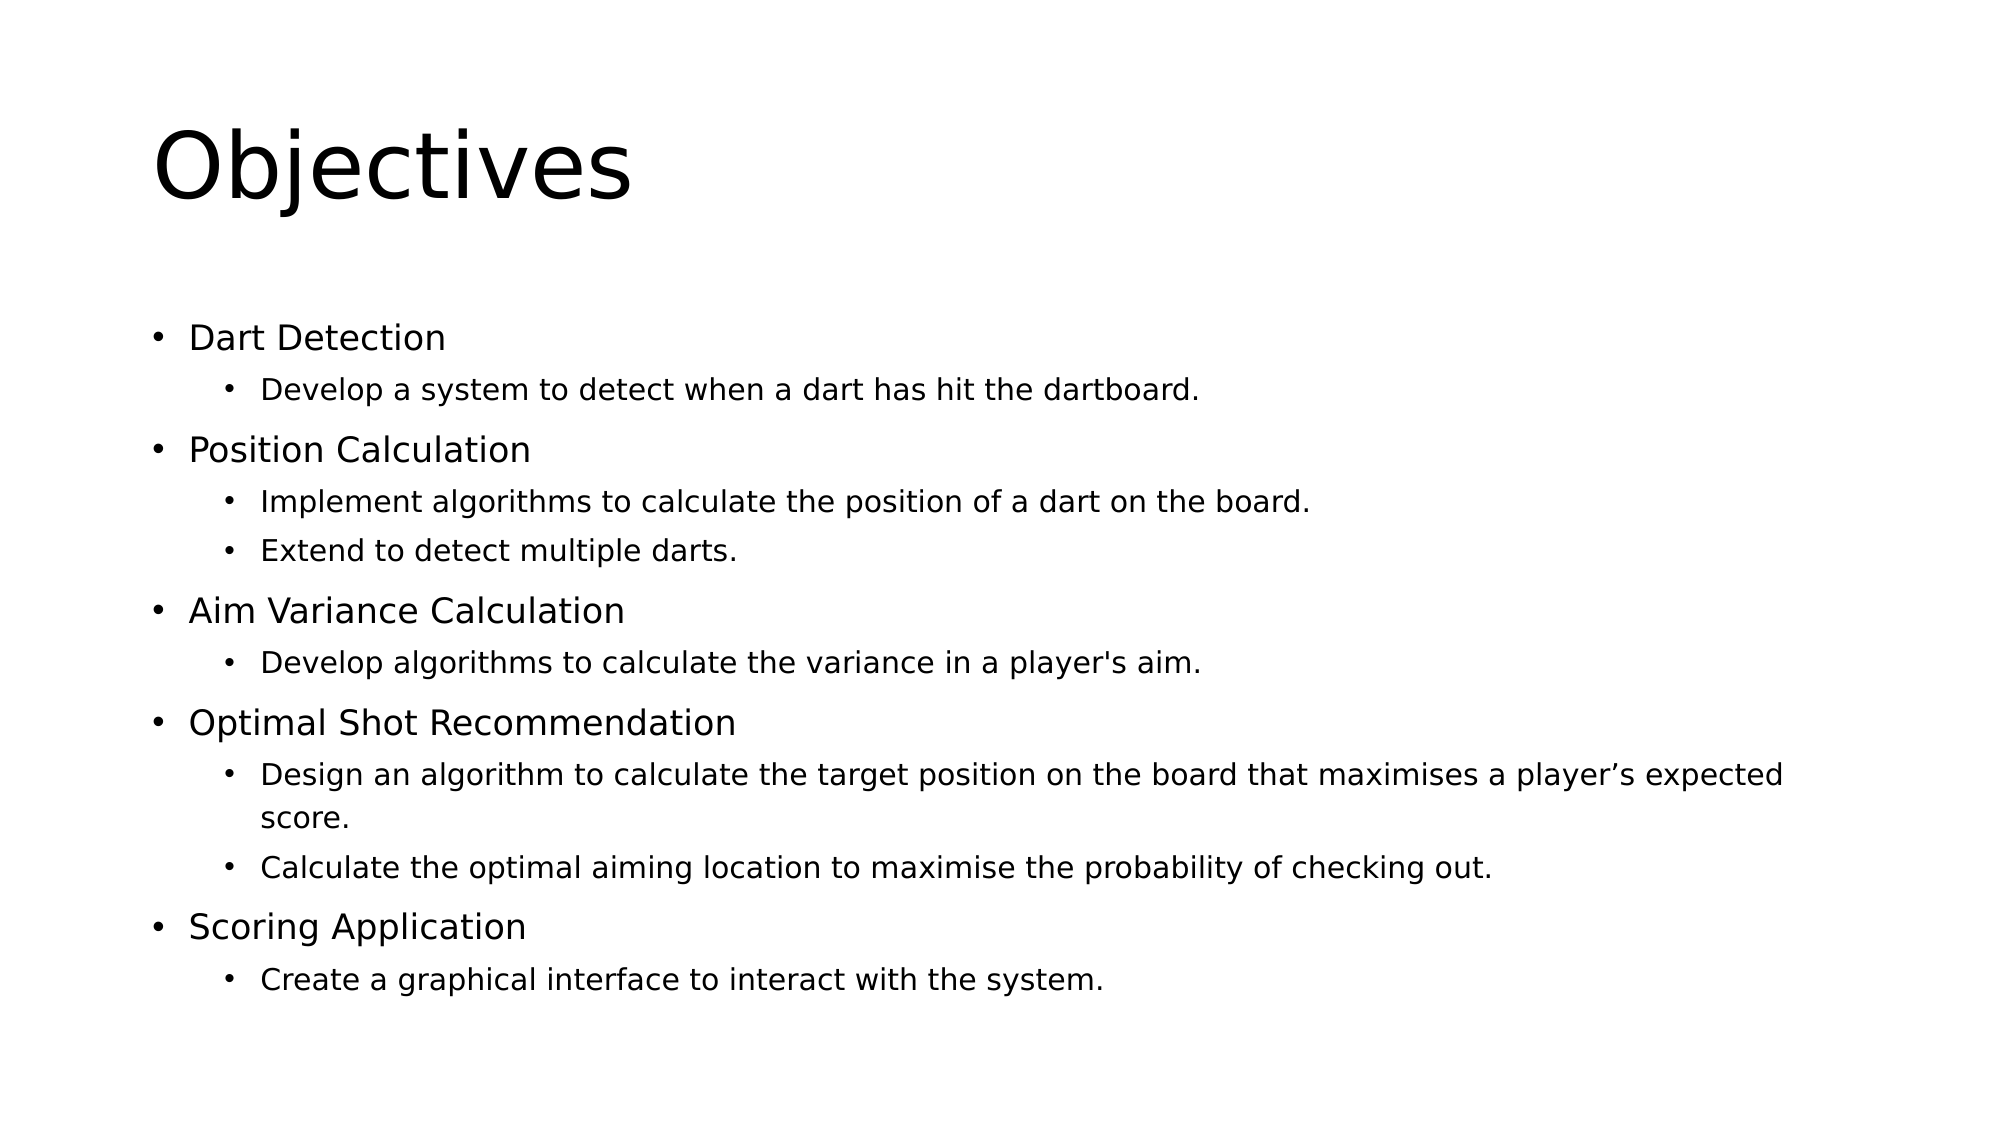

# Objectives
Dart Detection
Develop a system to detect when a dart has hit the dartboard.
Position Calculation
Implement algorithms to calculate the position of a dart on the board.
Extend to detect multiple darts.
Aim Variance Calculation
Develop algorithms to calculate the variance in a player's aim.
Optimal Shot Recommendation
Design an algorithm to calculate the target position on the board that maximises a player’s expected score.
Calculate the optimal aiming location to maximise the probability of checking out.
Scoring Application
Create a graphical interface to interact with the system.